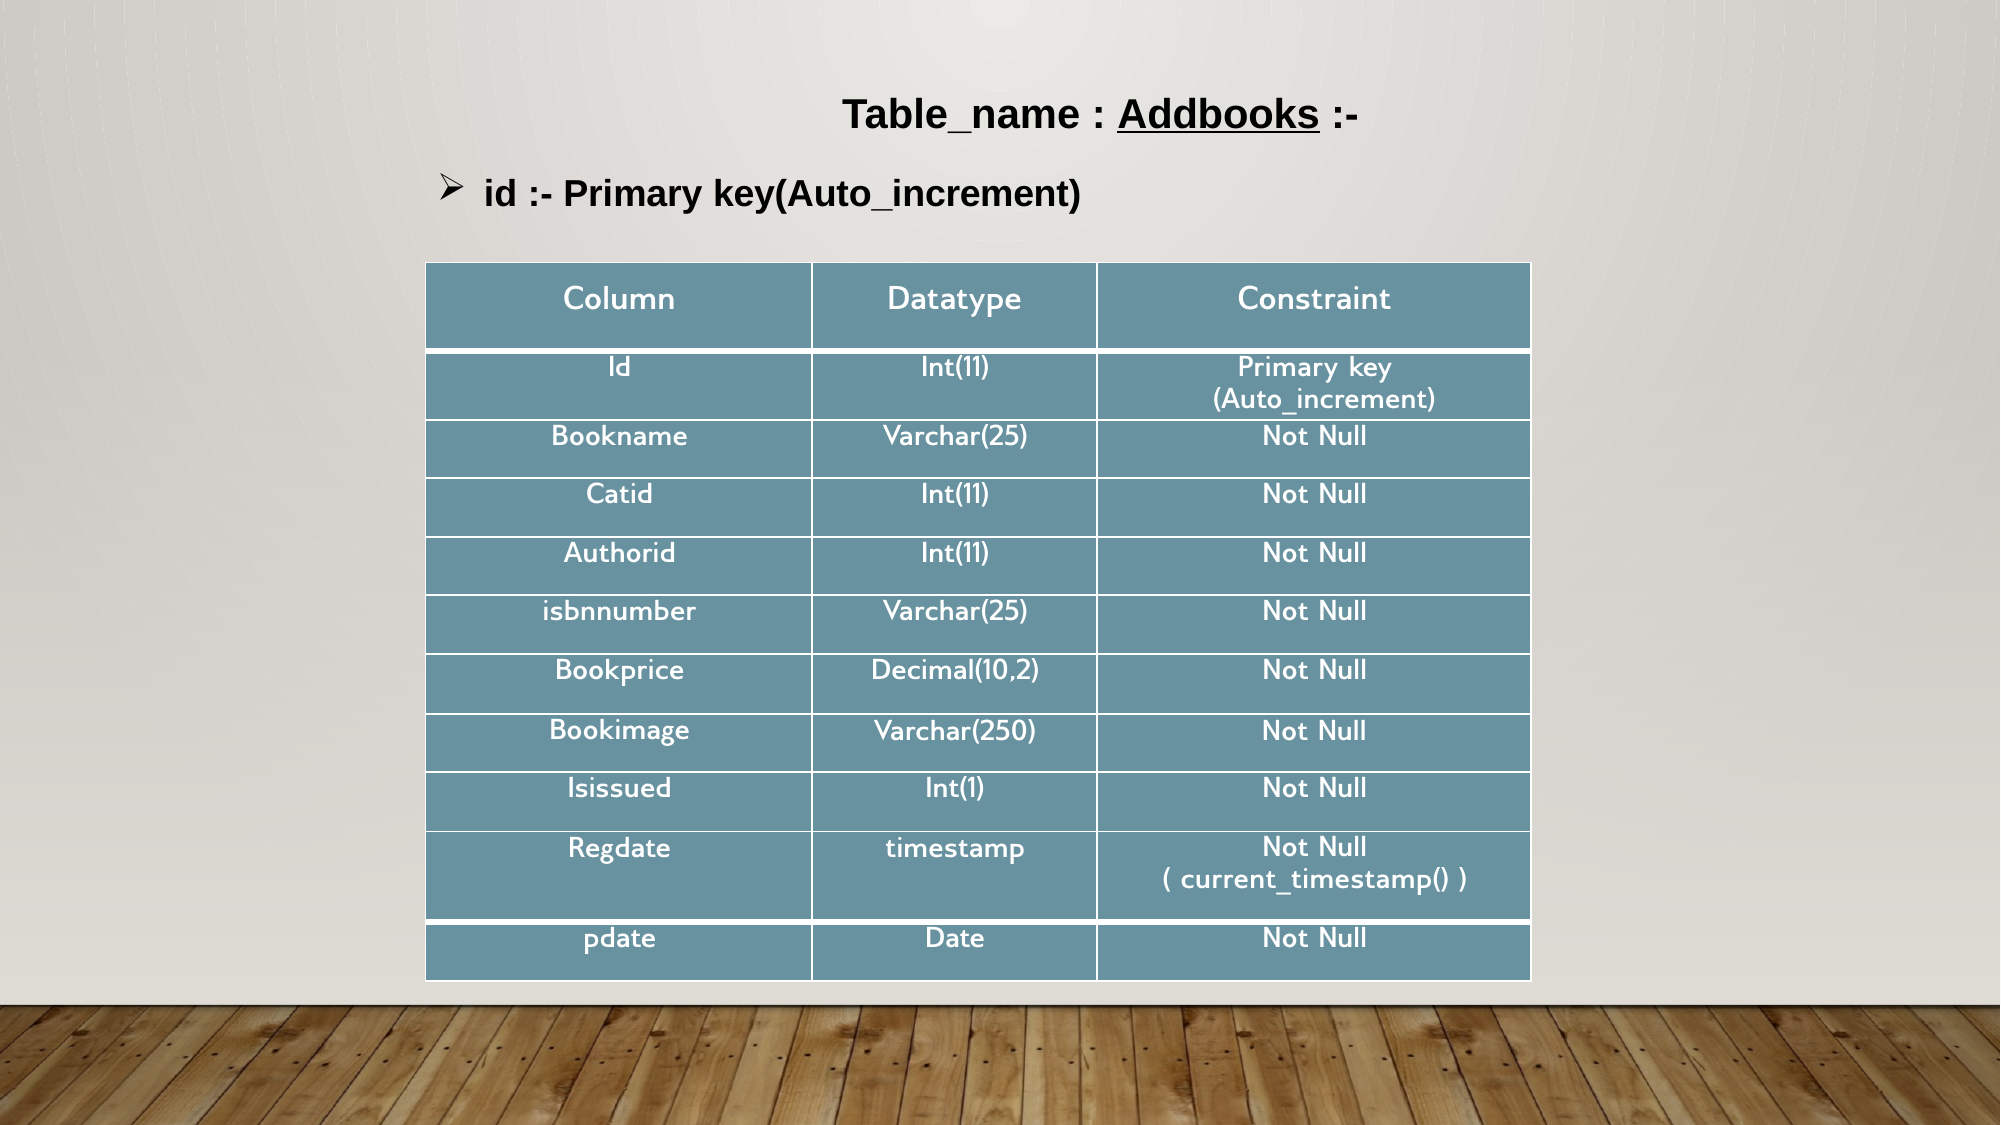

Table_name : Addbooks :-
id :- Primary key(Auto_increment)
| Column | Datatype | Constraint |
| --- | --- | --- |
| Id | Int(11) | Primary key (Auto\_increment) |
| Bookname | Varchar(25) | Not Null |
| Catid | Int(11) | Not Null |
| Authorid | Int(11) | Not Null |
| isbnnumber | Varchar(25) | Not Null |
| Bookprice | Decimal(10,2) | Not Null |
| Bookimage | Varchar(250) | Not Null |
| Isissued | Int(1) | Not Null |
| Regdate | timestamp | Not Null ( current\_timestamp() ) |
| pdate | Date | Not Null |